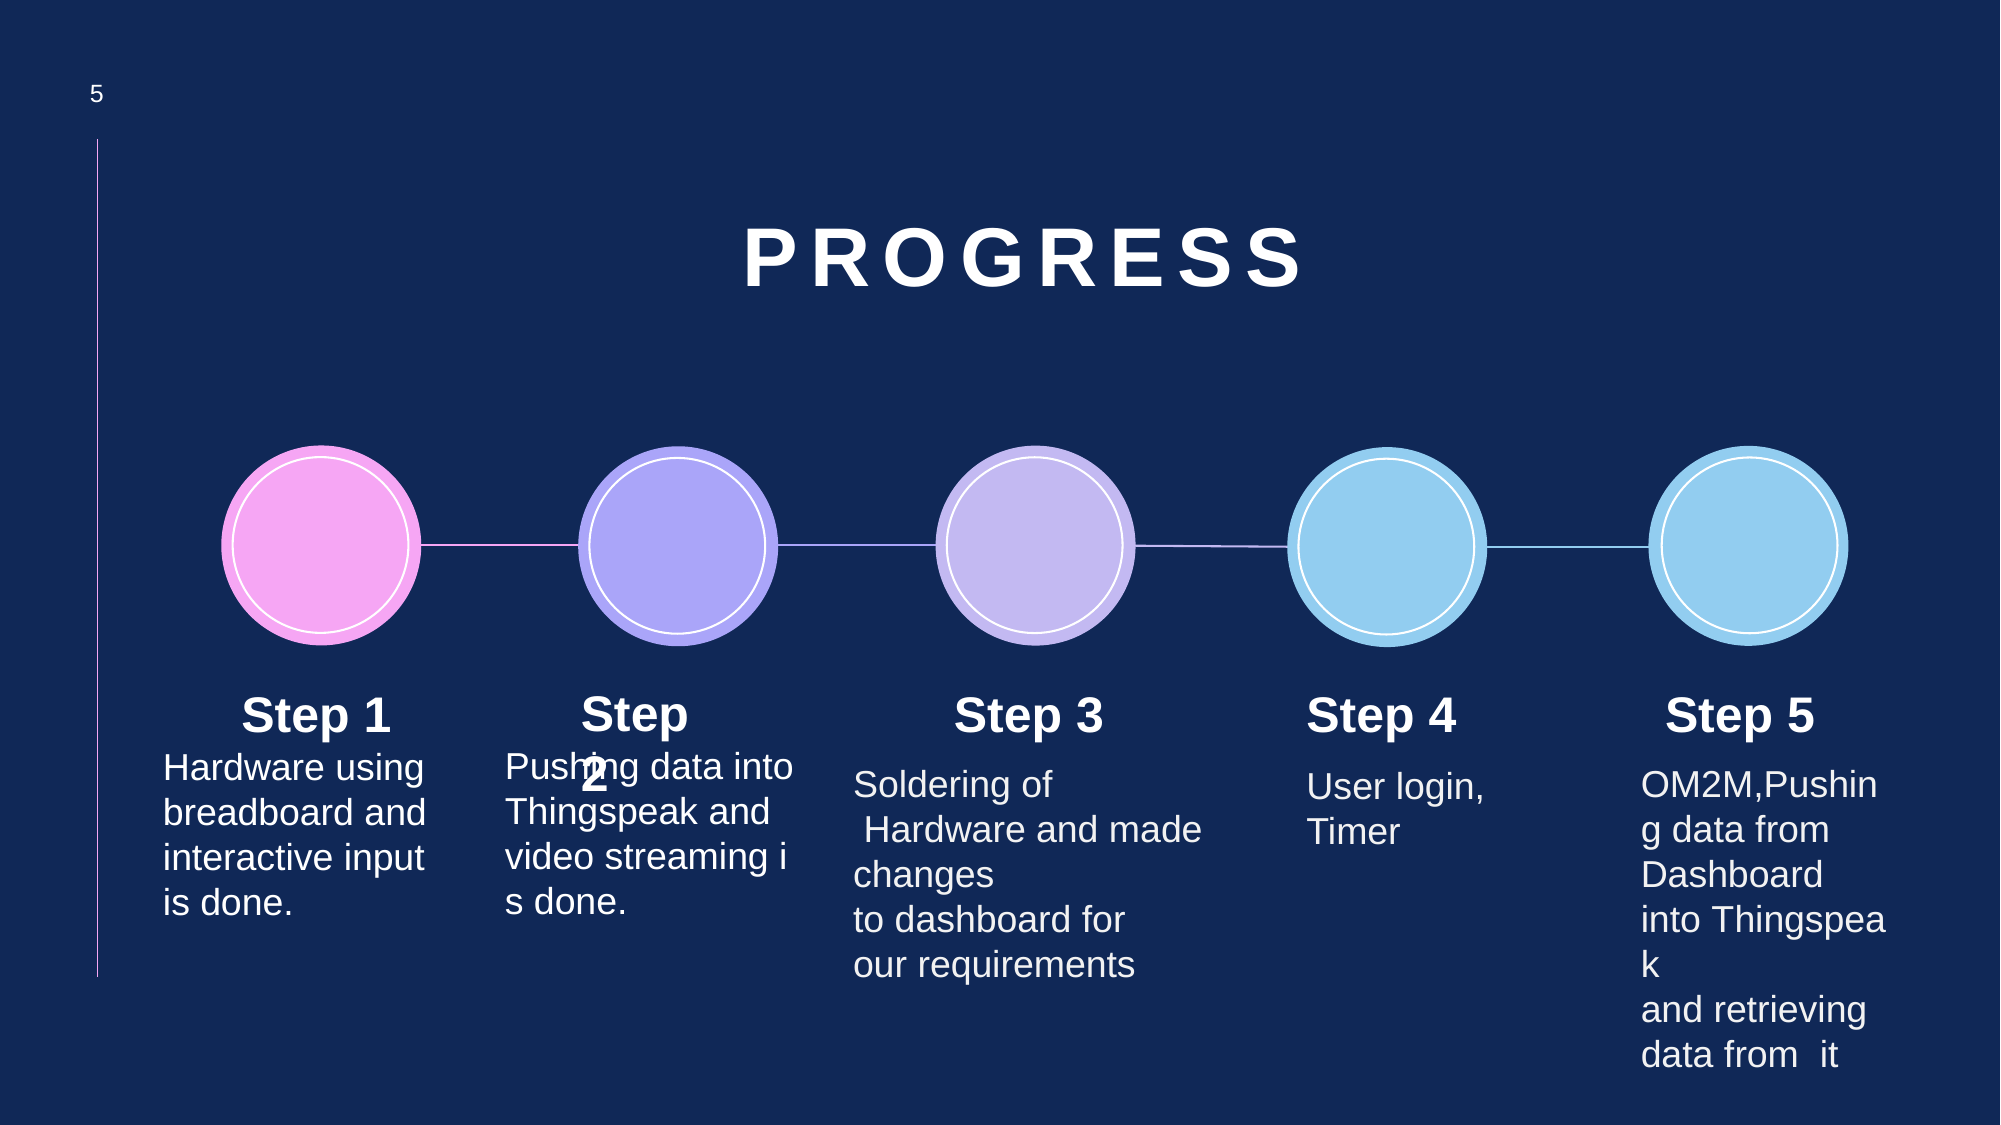

5
# progress
Step 2
Step 1
Step 3
Step 4
Step 5

Pushing data into Thingspeak and
video streaming is done.

Hardware using  breadboard and interactive input is done.​​
​
Soldering of
 Hardware and made changes to dashboard for our requirements

OM2M,Pushing data from Dashboard into Thingspeak and retrieving data from  it
User login,
Timer